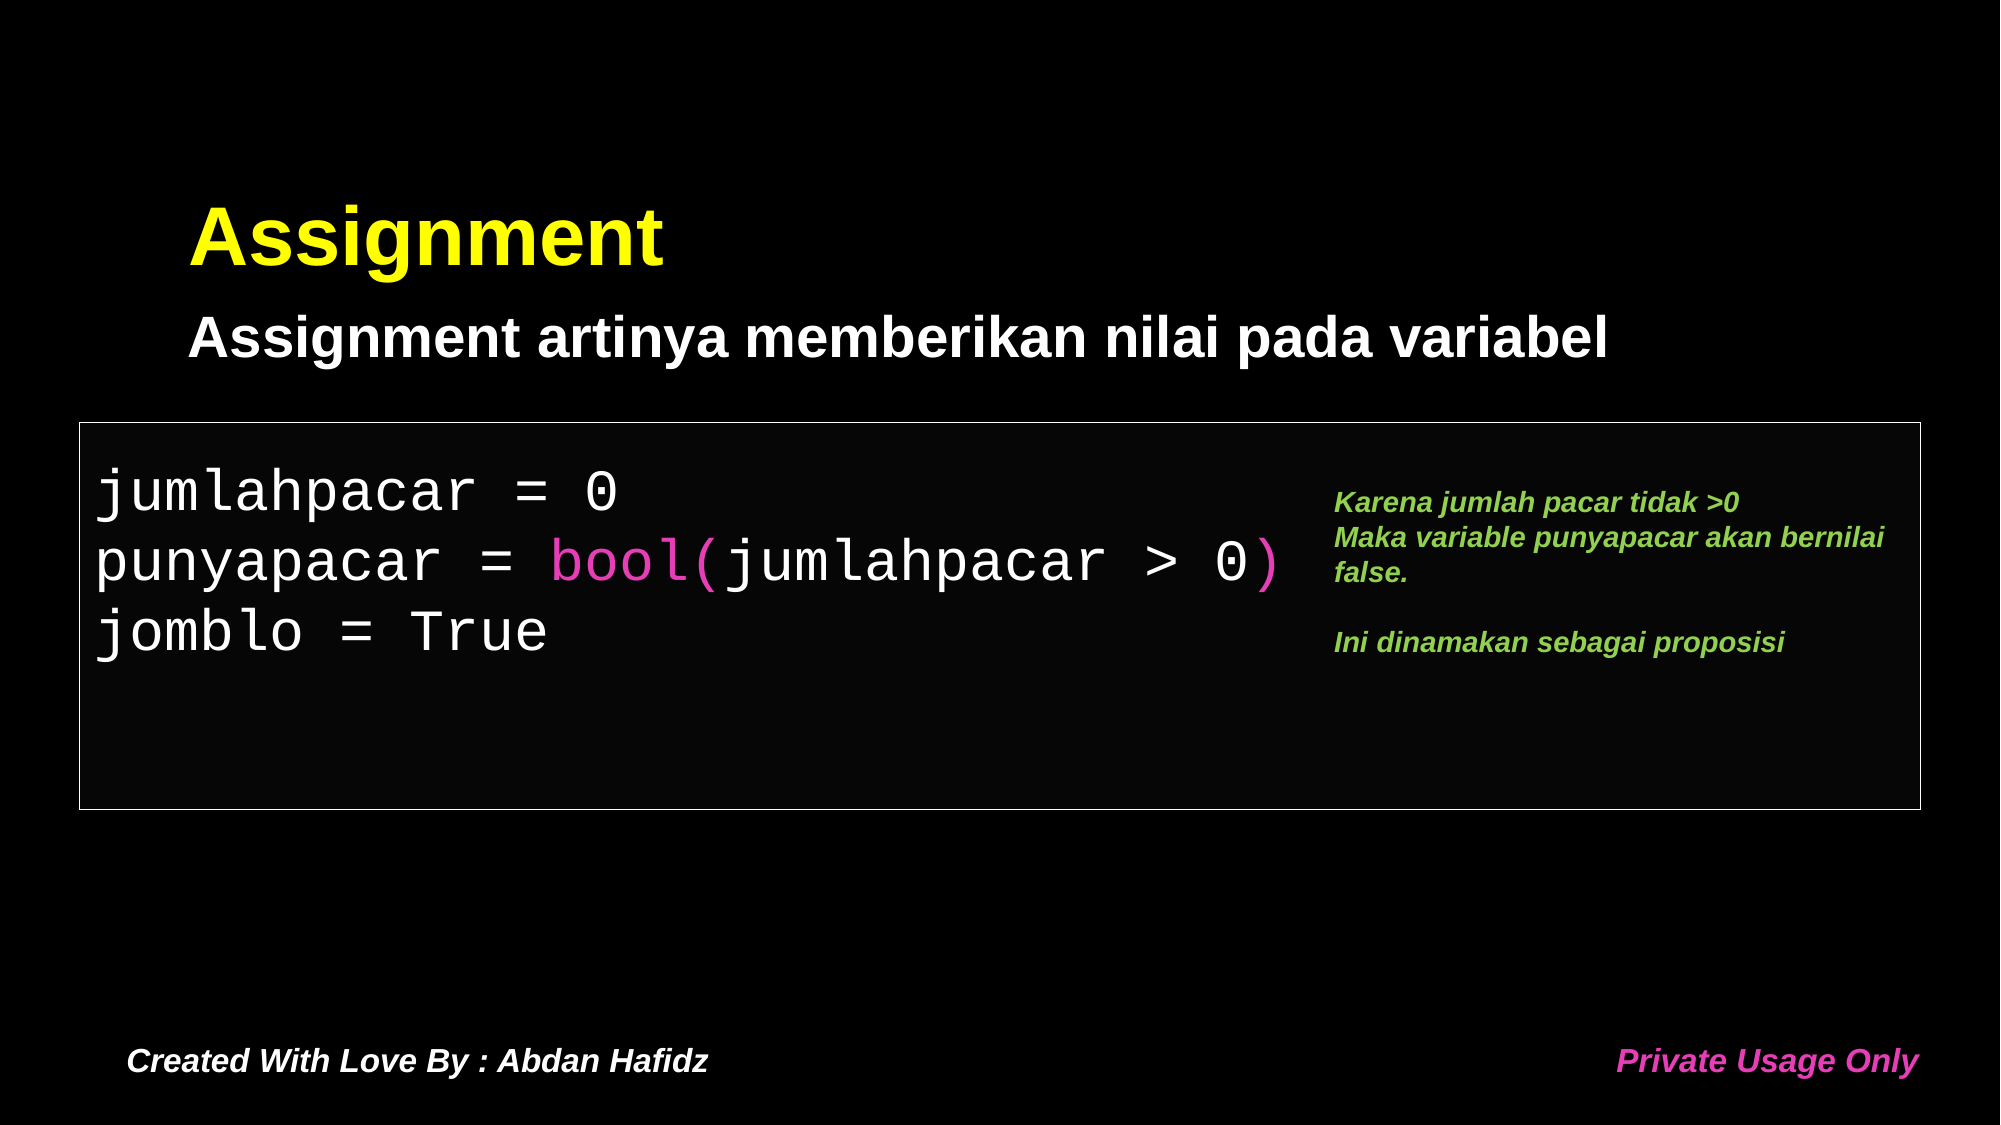

# Assignment
Assignment artinya memberikan nilai pada variabel
jumlahpacar = 0
punyapacar = bool(jumlahpacar > 0)
jomblo = True

Karena jumlah pacar tidak >0
Maka variable punyapacar akan bernilai false.

Ini dinamakan sebagai proposisi
Created With Love By : Abdan Hafidz
Private Usage Only